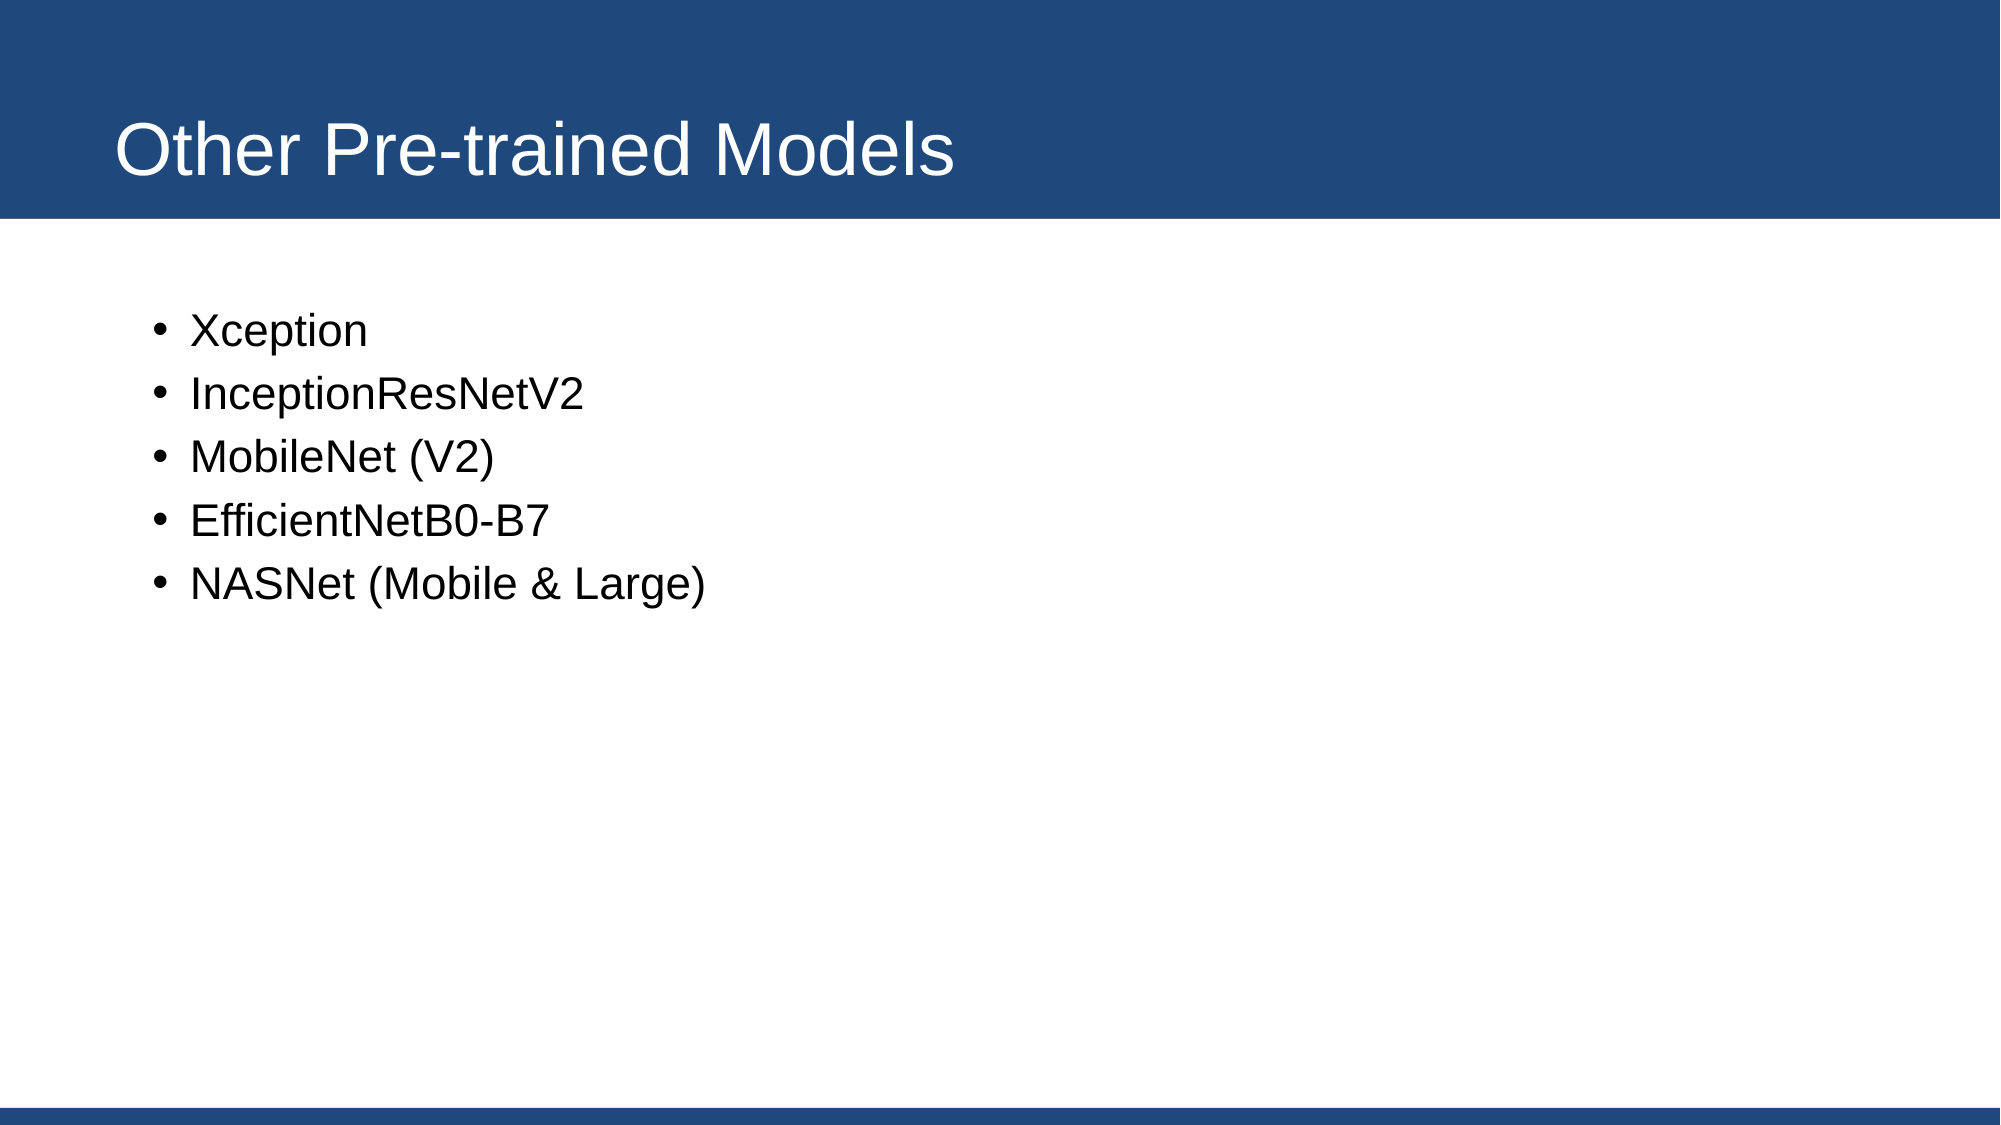

# Other Pre-trained Models
Xception
InceptionResNetV2
MobileNet (V2)
EfficientNetB0-B7
NASNet (Mobile & Large)